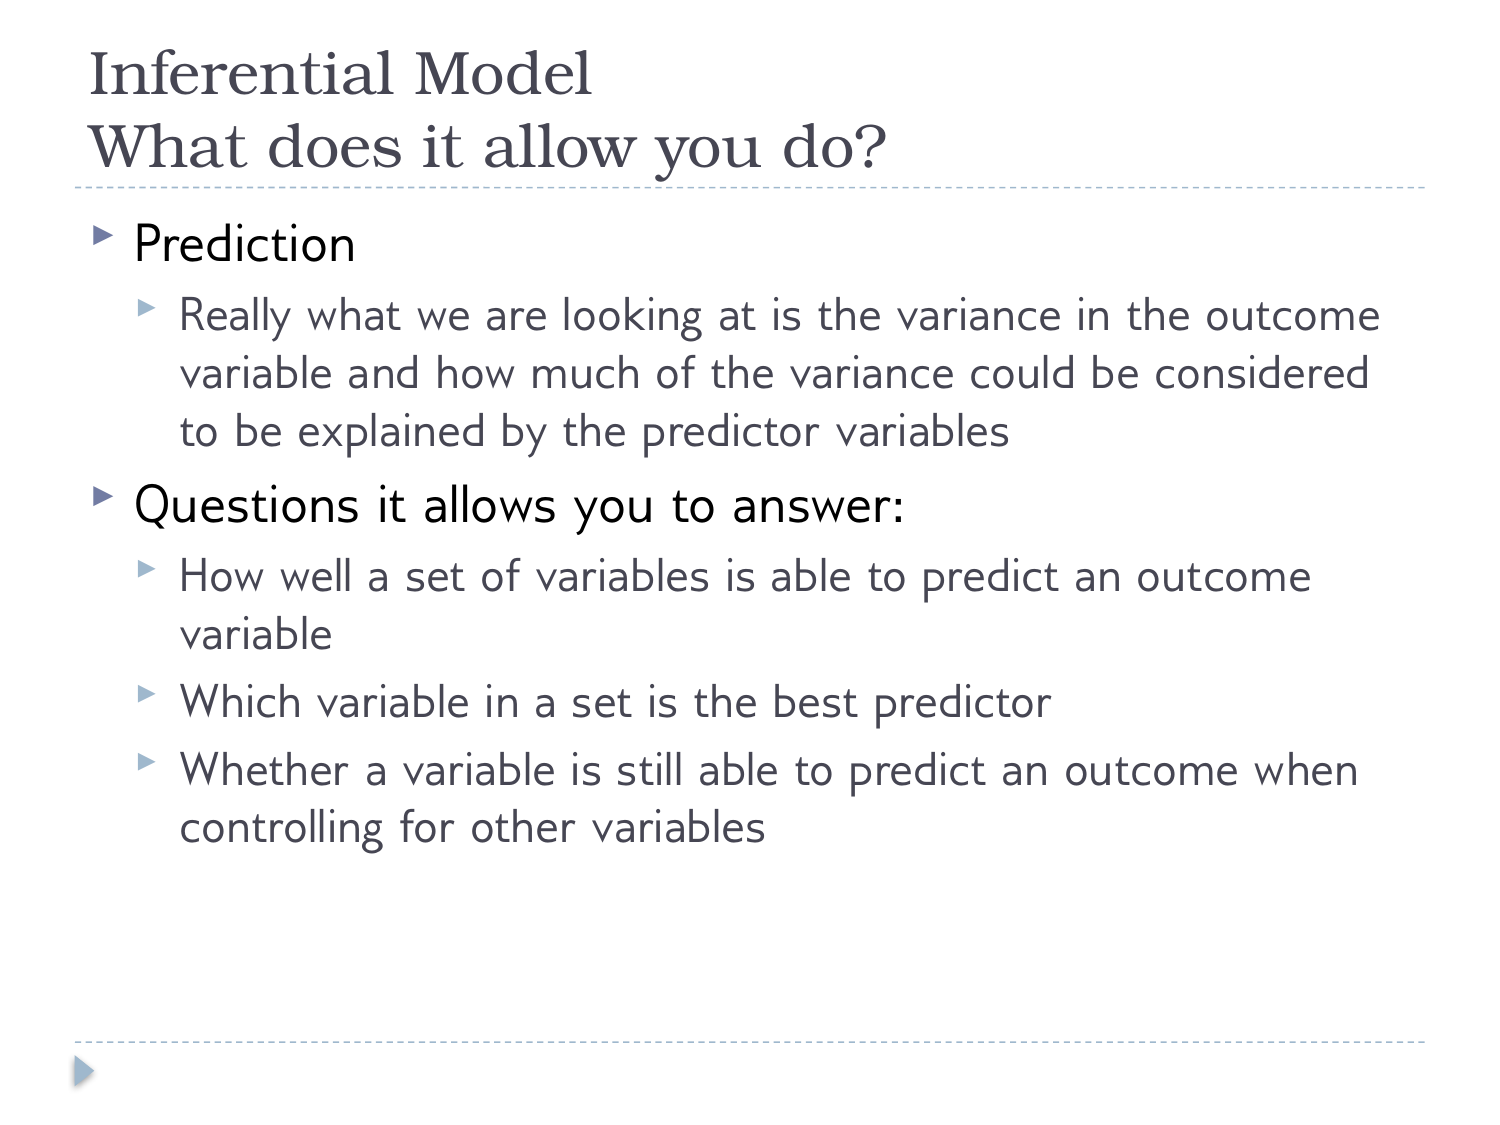

# Inferential Model What does it allow you do?
Prediction
Really what we are looking at is the variance in the outcome variable and how much of the variance could be considered to be explained by the predictor variables
Questions it allows you to answer:
How well a set of variables is able to predict an outcome variable
Which variable in a set is the best predictor
Whether a variable is still able to predict an outcome when controlling for other variables